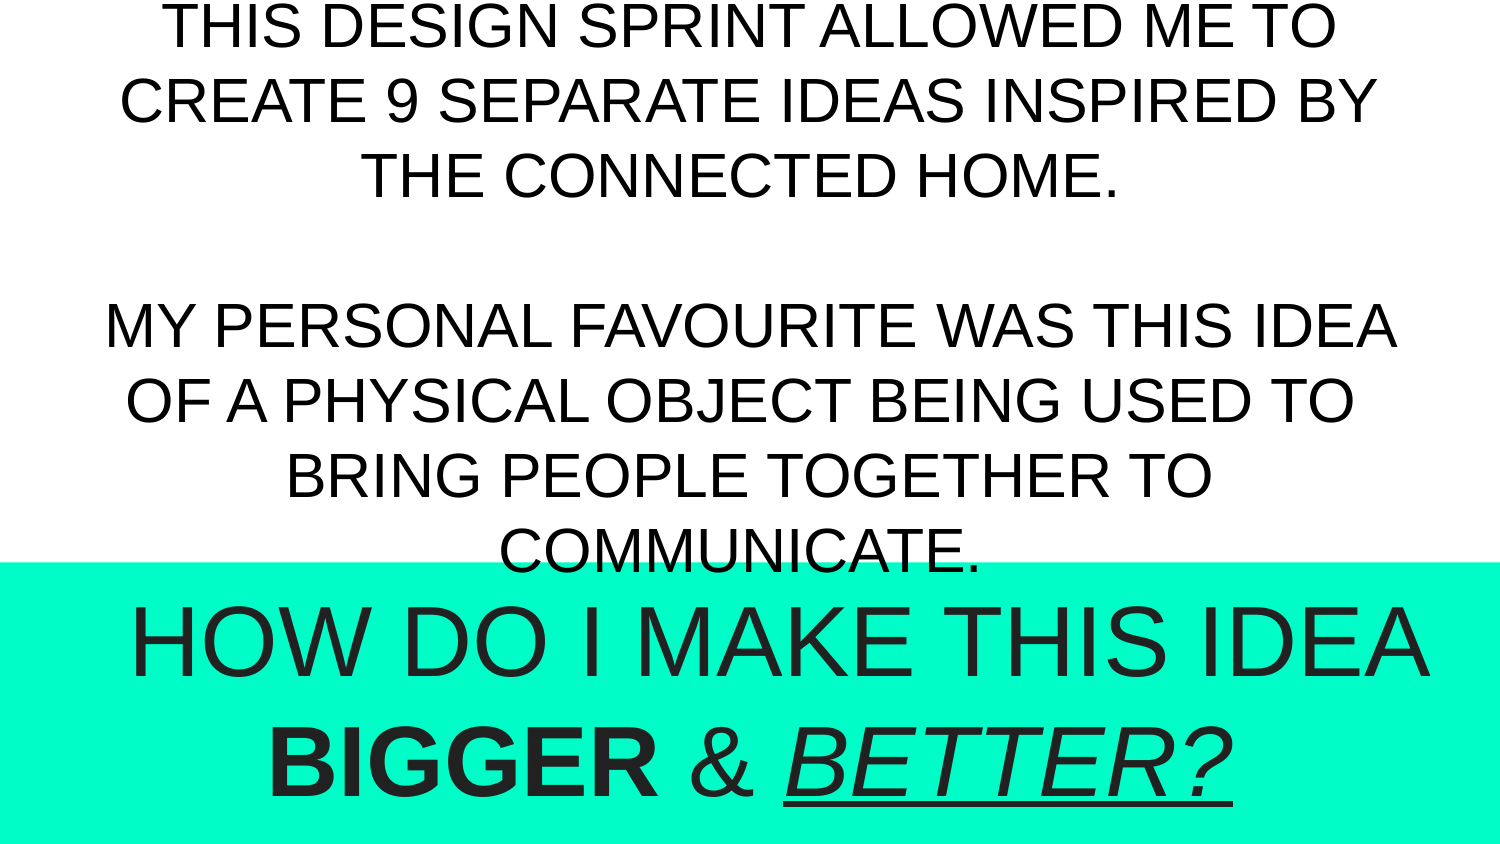

# THIS DESIGN SPRINT ALLOWED ME TO CREATE 9 SEPARATE IDEAS INSPIRED BY THE CONNECTED HOME.

MY PERSONAL FAVOURITE WAS THIS IDEA OF A PHYSICAL OBJECT BEING USED TO
BRING PEOPLE TOGETHER TO COMMUNICATE.
  HOW DO I MAKE THIS IDEA BIGGER & BETTER?